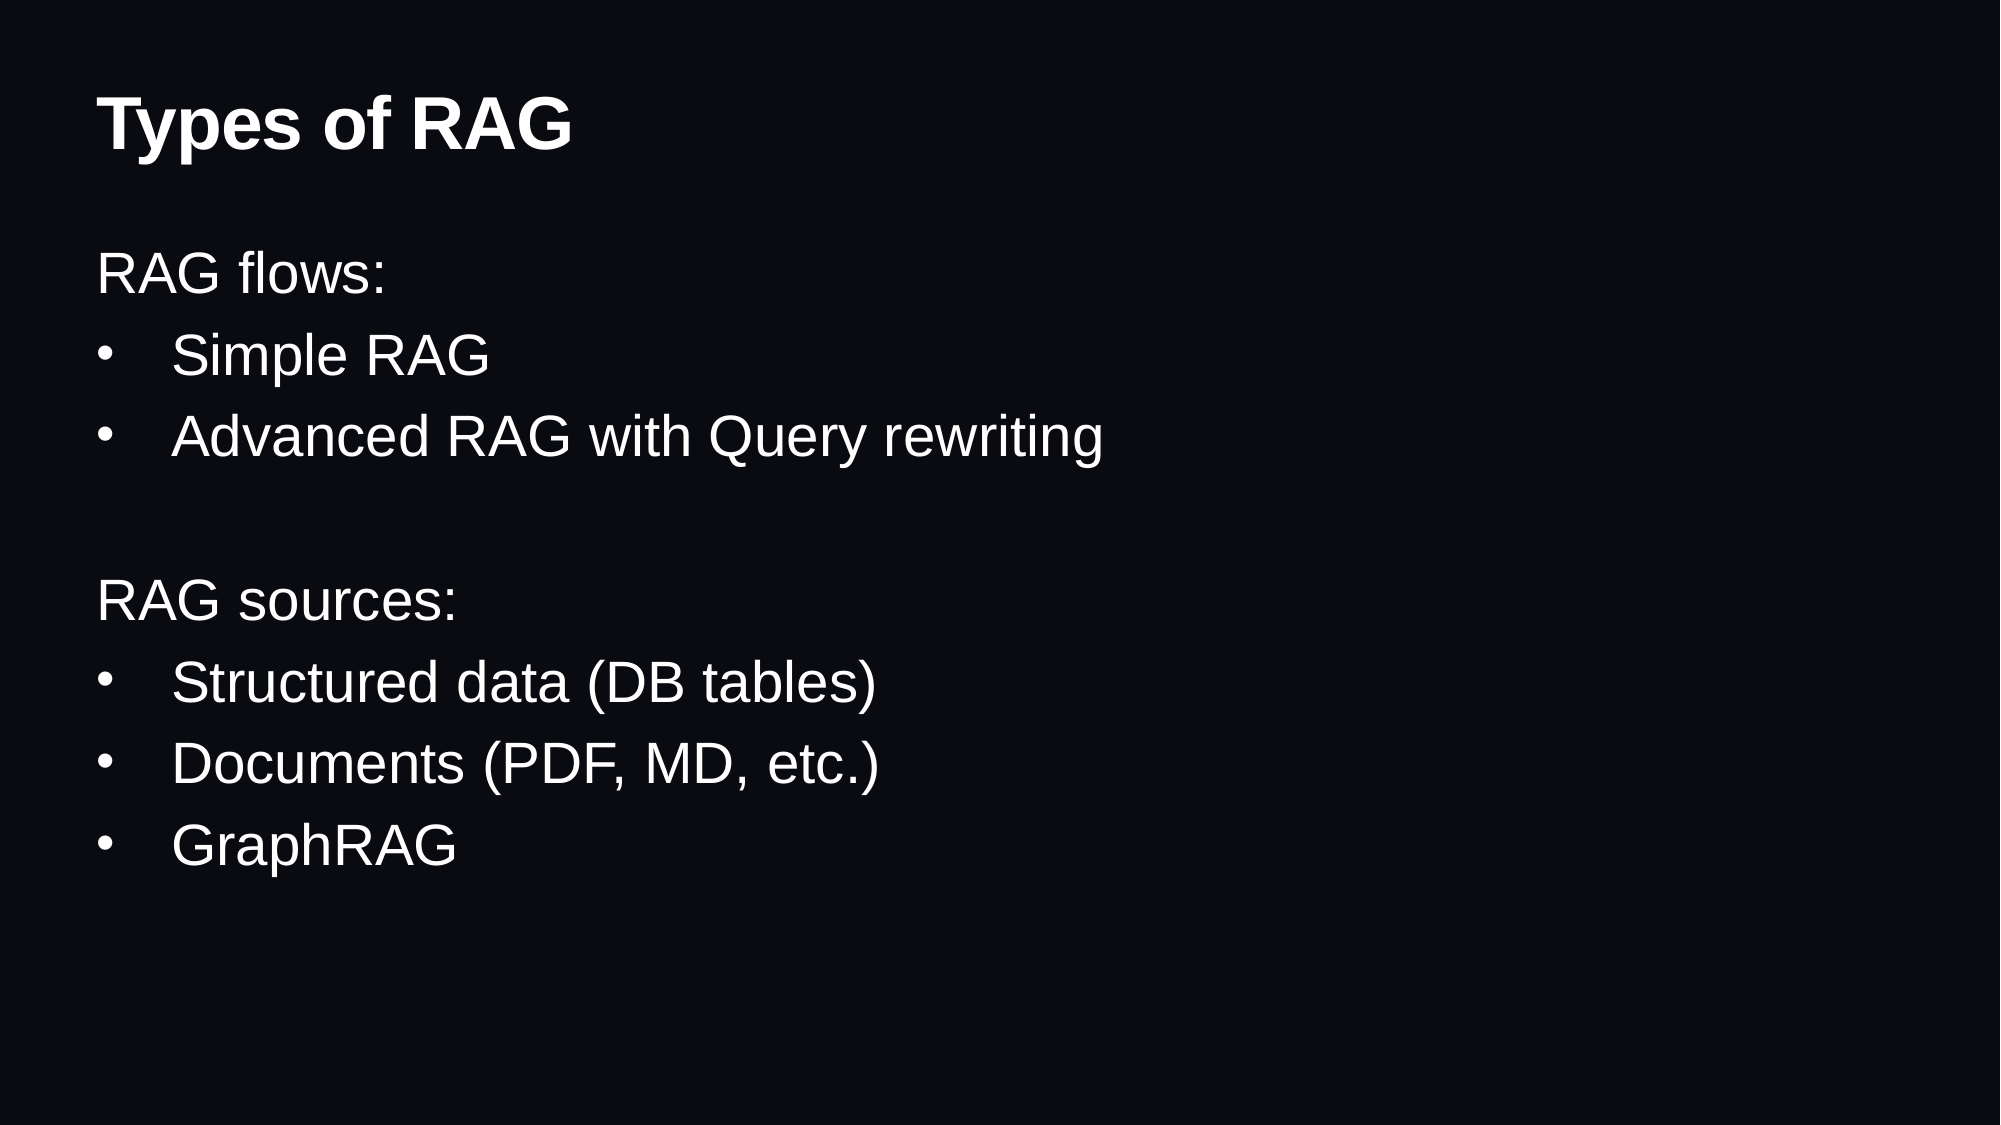

# Types of RAG
RAG flows:
Simple RAG
Advanced RAG with Query rewriting

RAG sources:
Structured data (DB tables)
Documents (PDF, MD, etc.)
GraphRAG